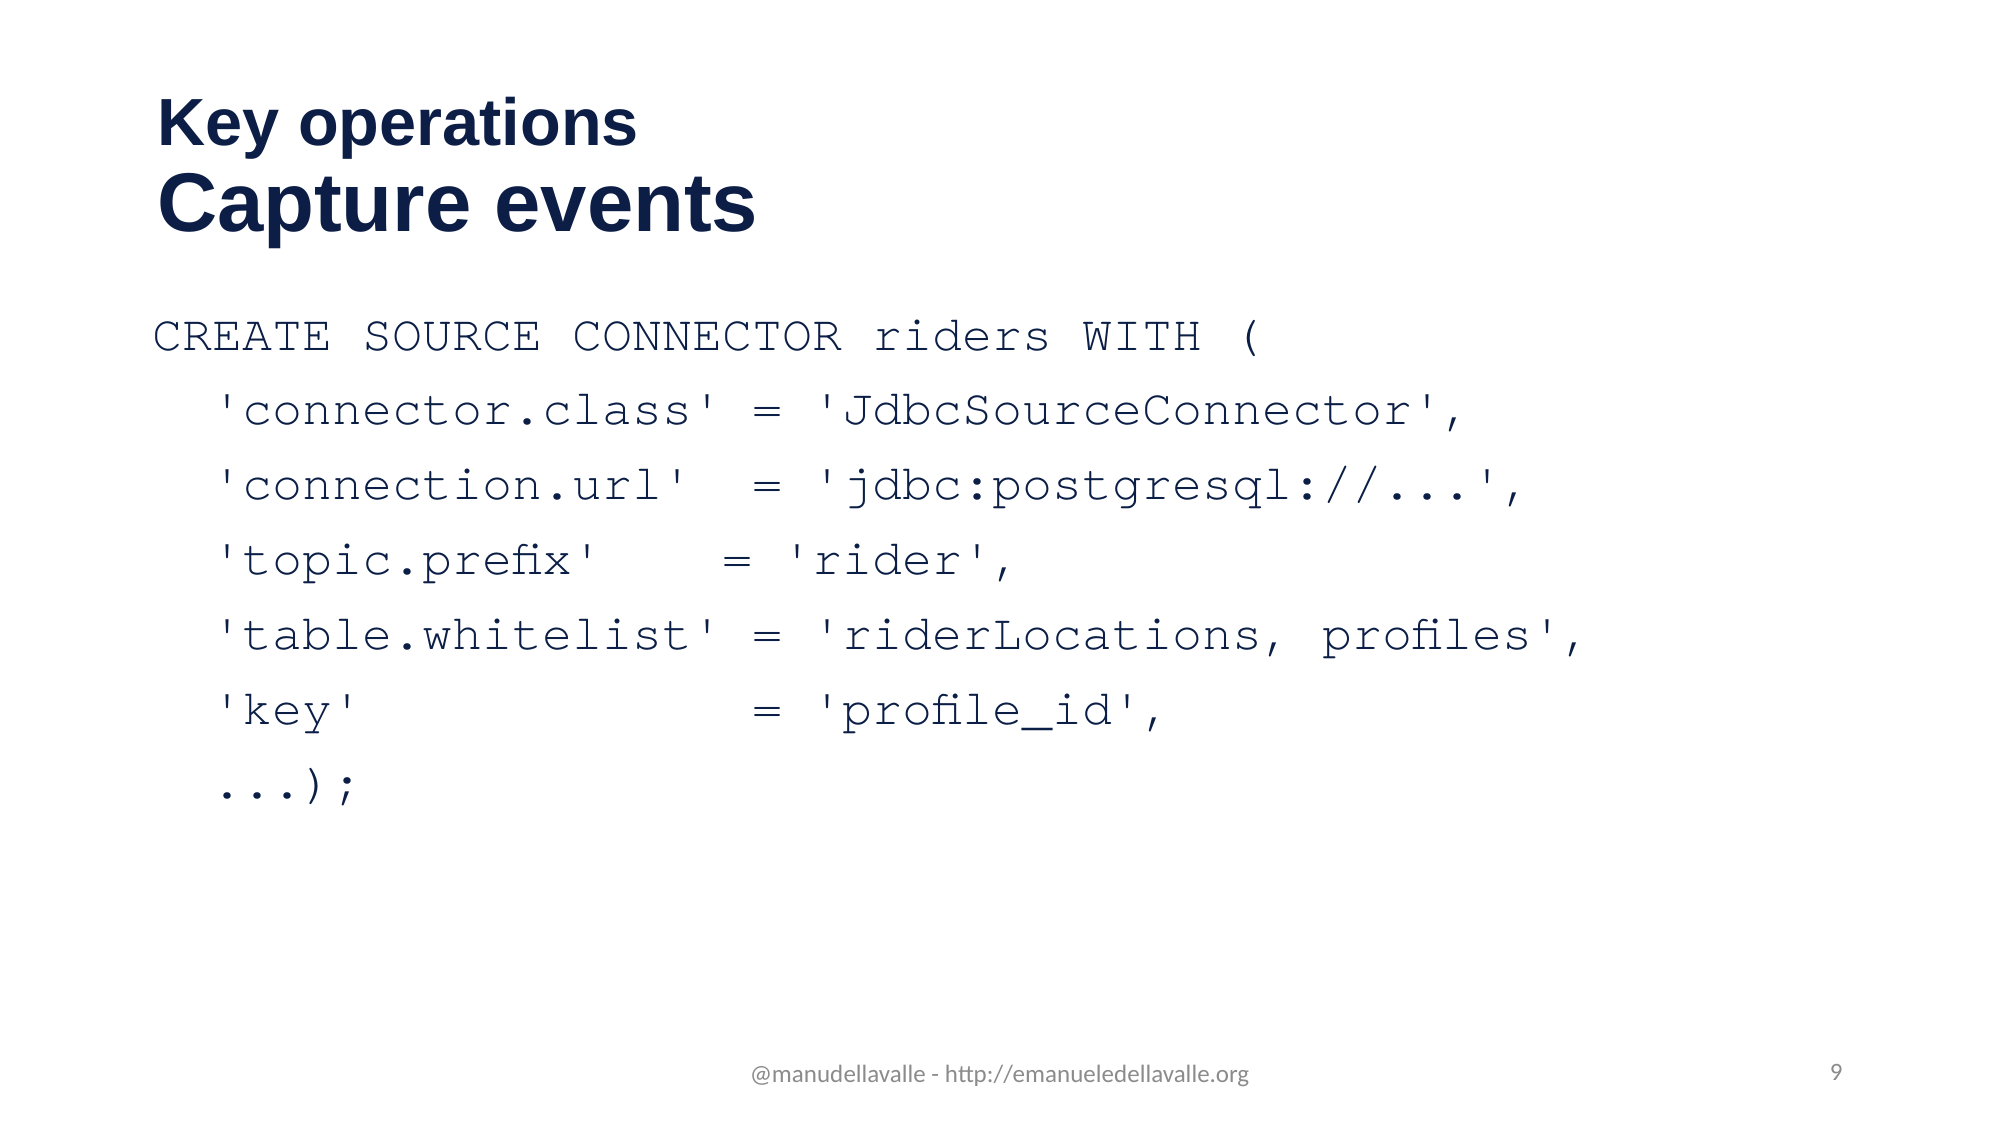

# Key operations Capture events
CREATE SOURCE CONNECTOR riders WITH (
  'connector.class' = 'JdbcSourceConnector',
  'connection.url'  = 'jdbc:postgresql://...',
  'topic.prefix'    = 'rider',
  'table.whitelist' = 'riderLocations, profiles',
  'key'             = 'profile_id',
  ...);
@manudellavalle - http://emanueledellavalle.org
9